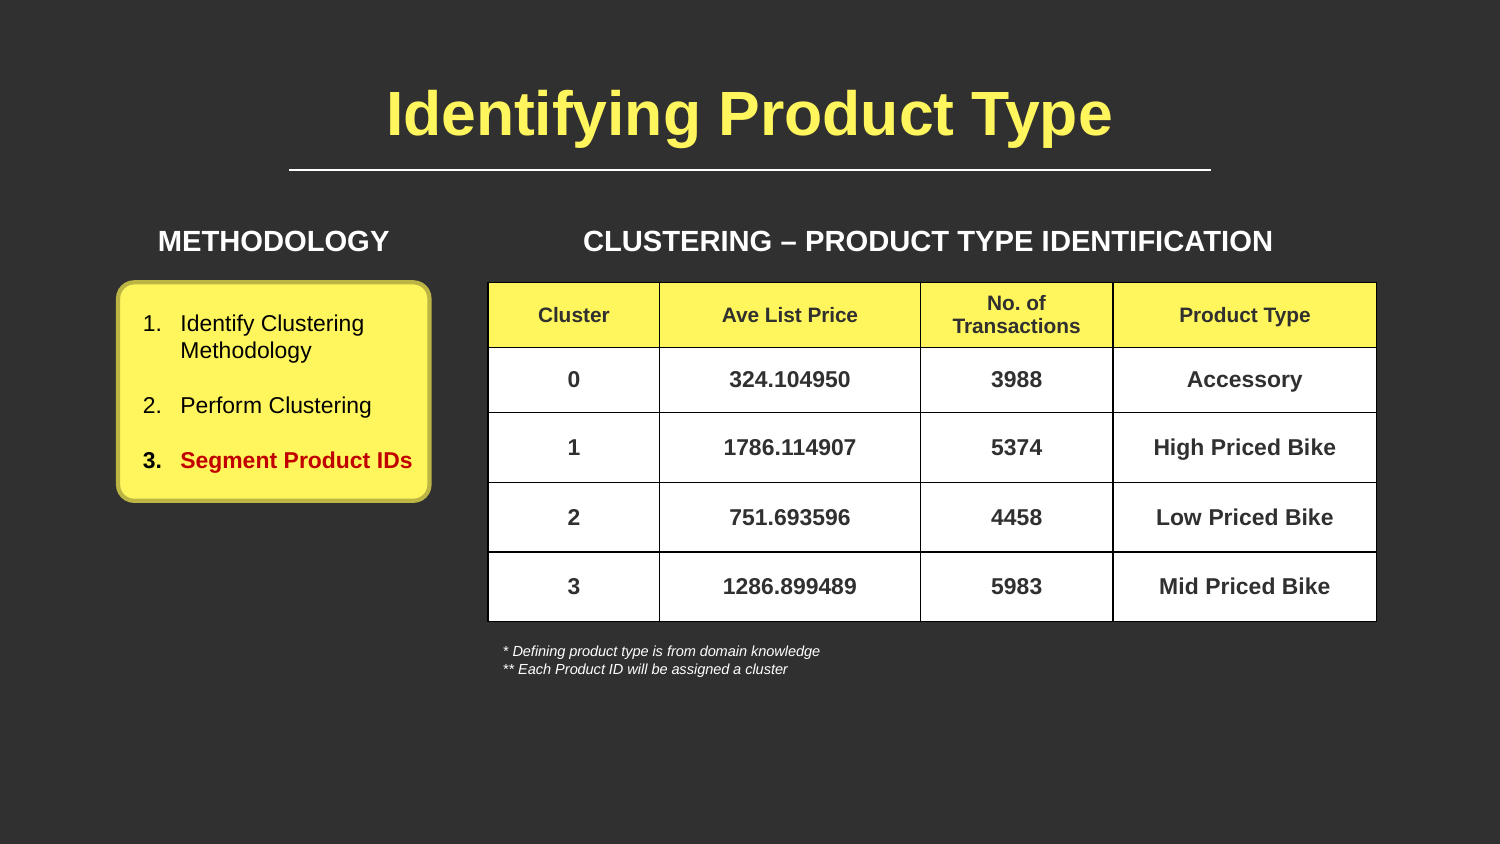

# Identifying Product Type
METHODOLOGY
CLUSTERING – PRODUCT TYPE IDENTIFICATION
| Cluster | Ave List Price | No. of Transactions | Product Type |
| --- | --- | --- | --- |
| 0 | 324.104950 | 3988 | Accessory |
| 1 | 1786.114907 | 5374 | High Priced Bike |
| 2 | 751.693596 | 4458 | Low Priced Bike |
| 3 | 1286.899489 | 5983 | Mid Priced Bike |

Identify Clustering Methodology

Perform Clustering

Segment Product IDs
* Defining product type is from domain knowledge
** Each Product ID will be assigned a cluster